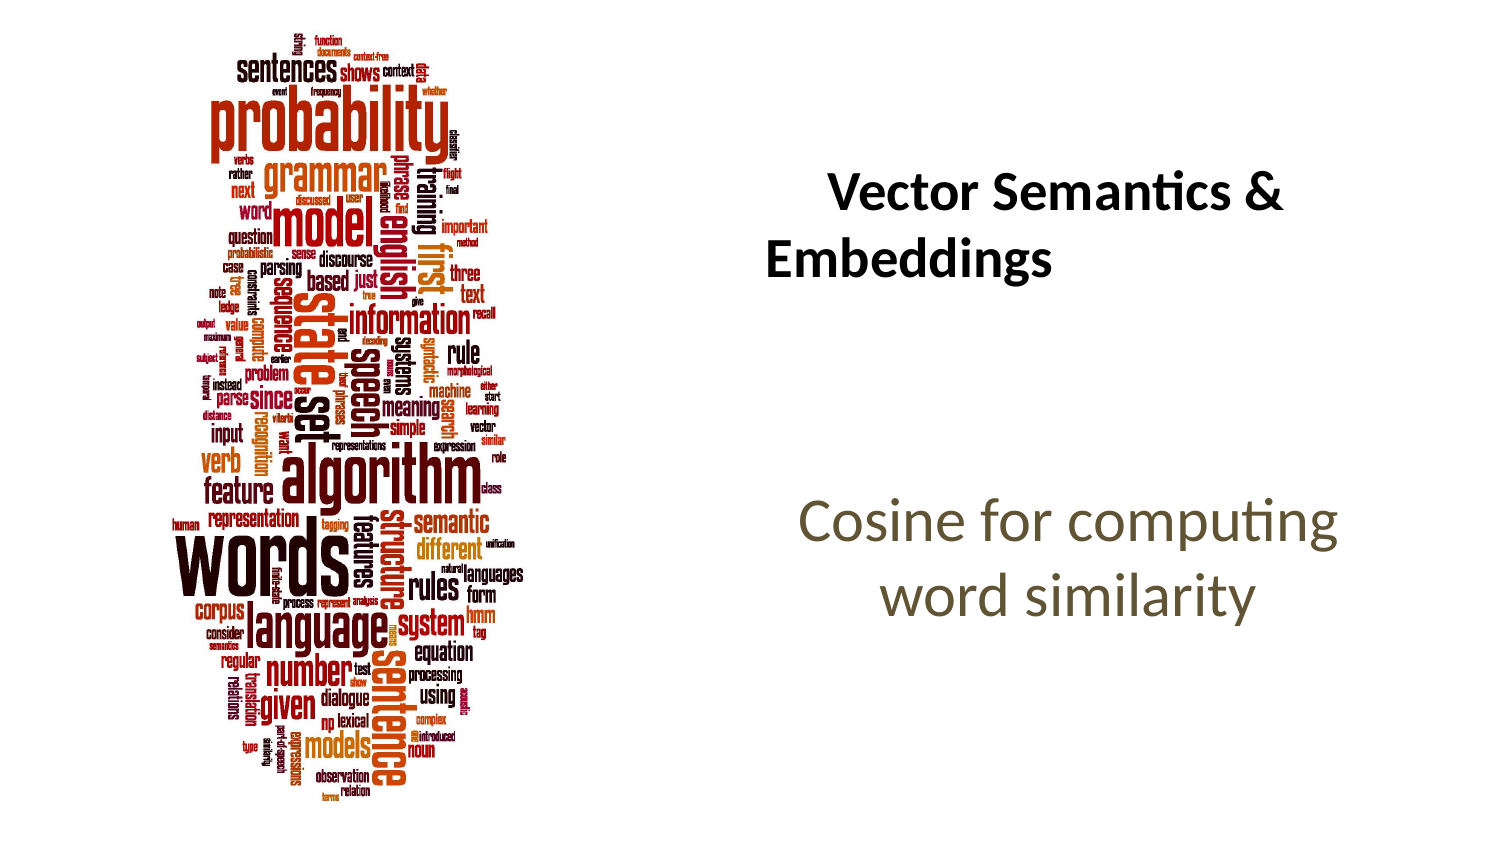

# Vector Semantics &   Embeddings& Embeddings
Cosine for computing word similarity